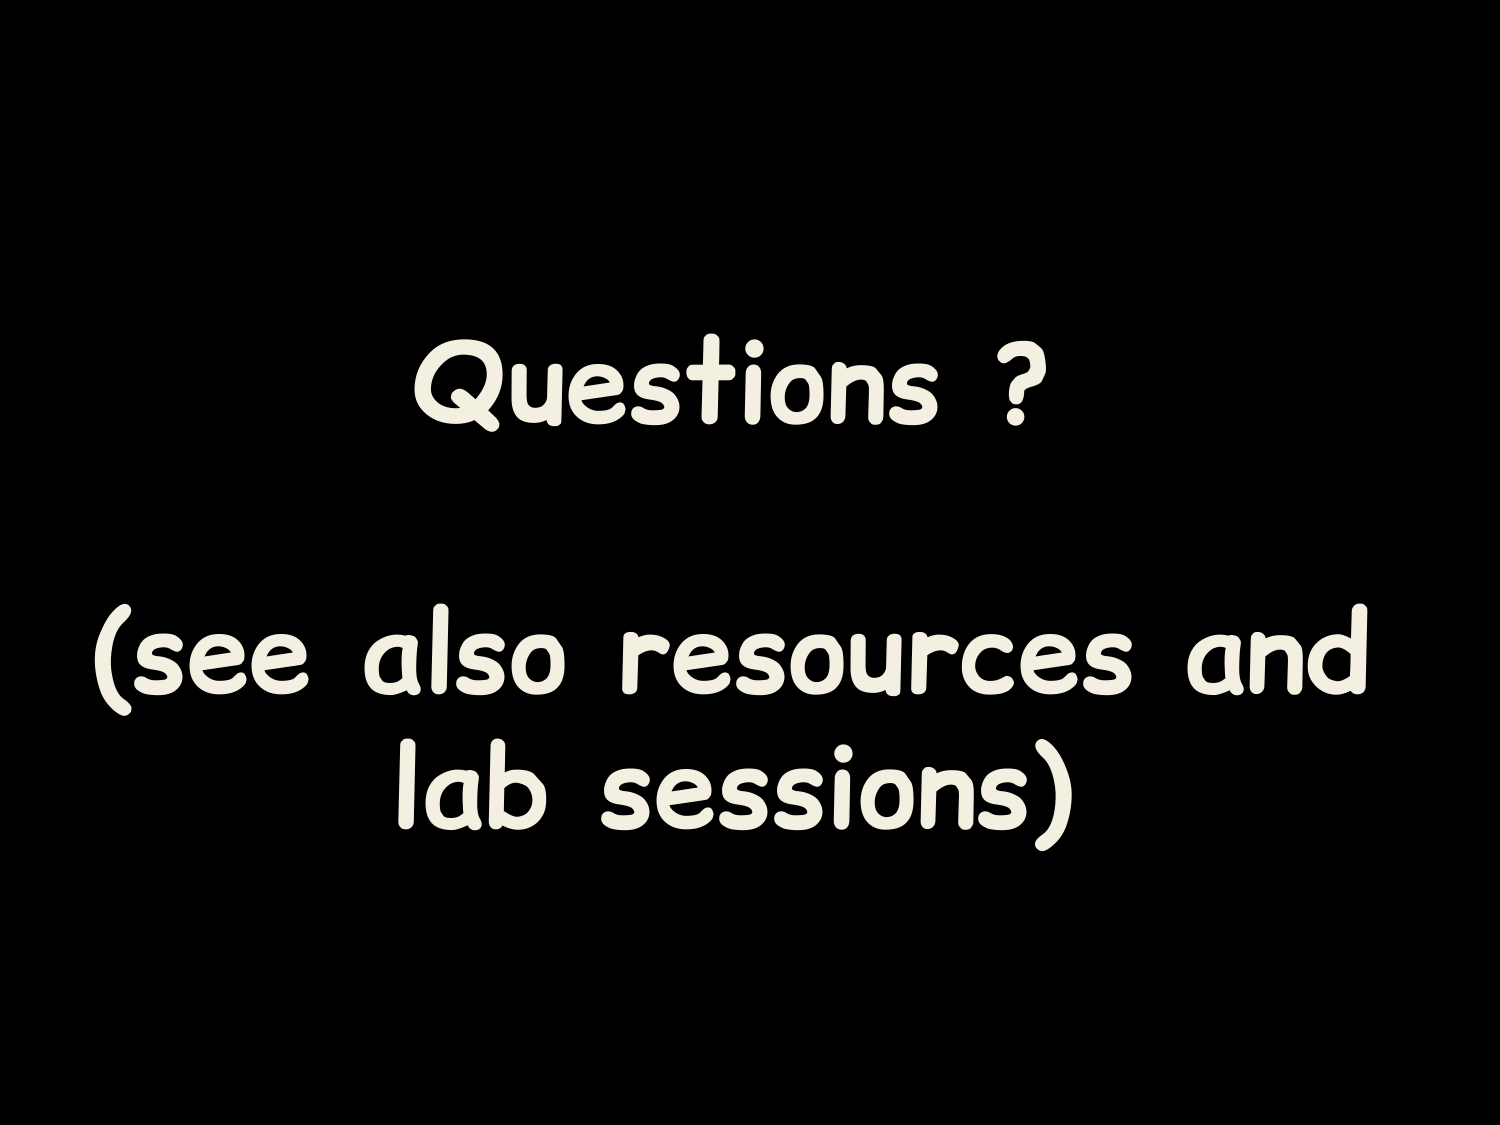

Questions ?

(see also resources and lab sessions)